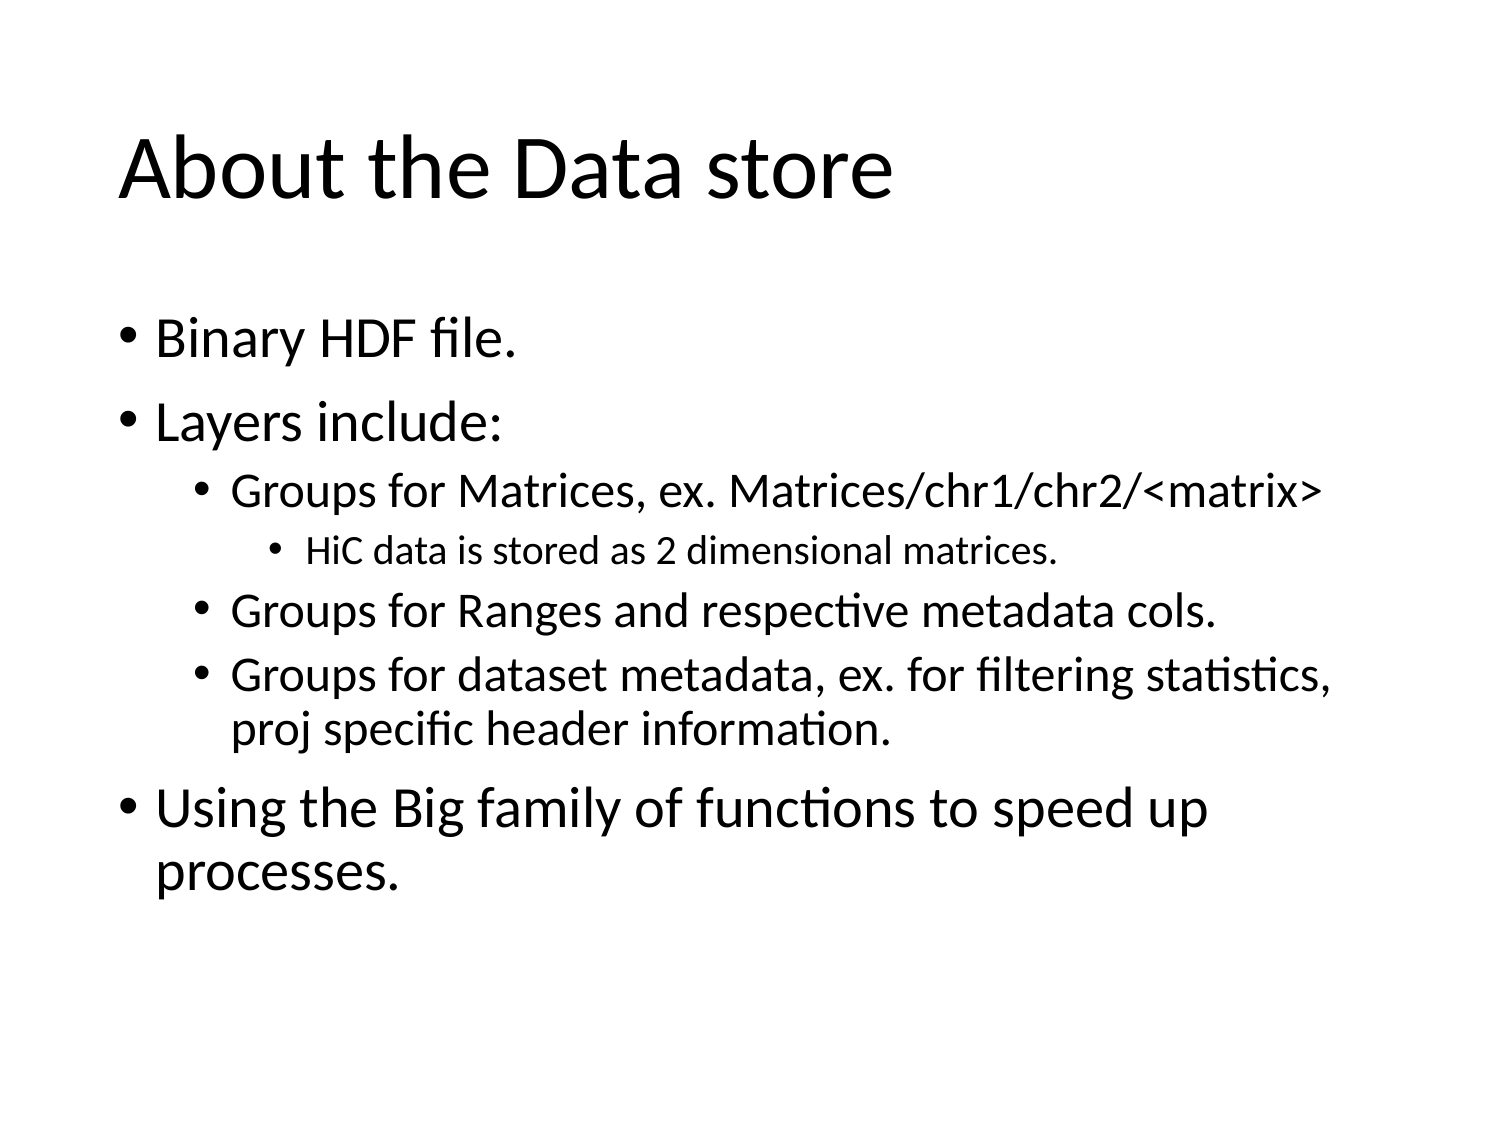

# About the Data store
Binary HDF file.
Layers include:
Groups for Matrices, ex. Matrices/chr1/chr2/<matrix>
HiC data is stored as 2 dimensional matrices.
Groups for Ranges and respective metadata cols.
Groups for dataset metadata, ex. for filtering statistics, proj specific header information.
Using the Big family of functions to speed up processes.